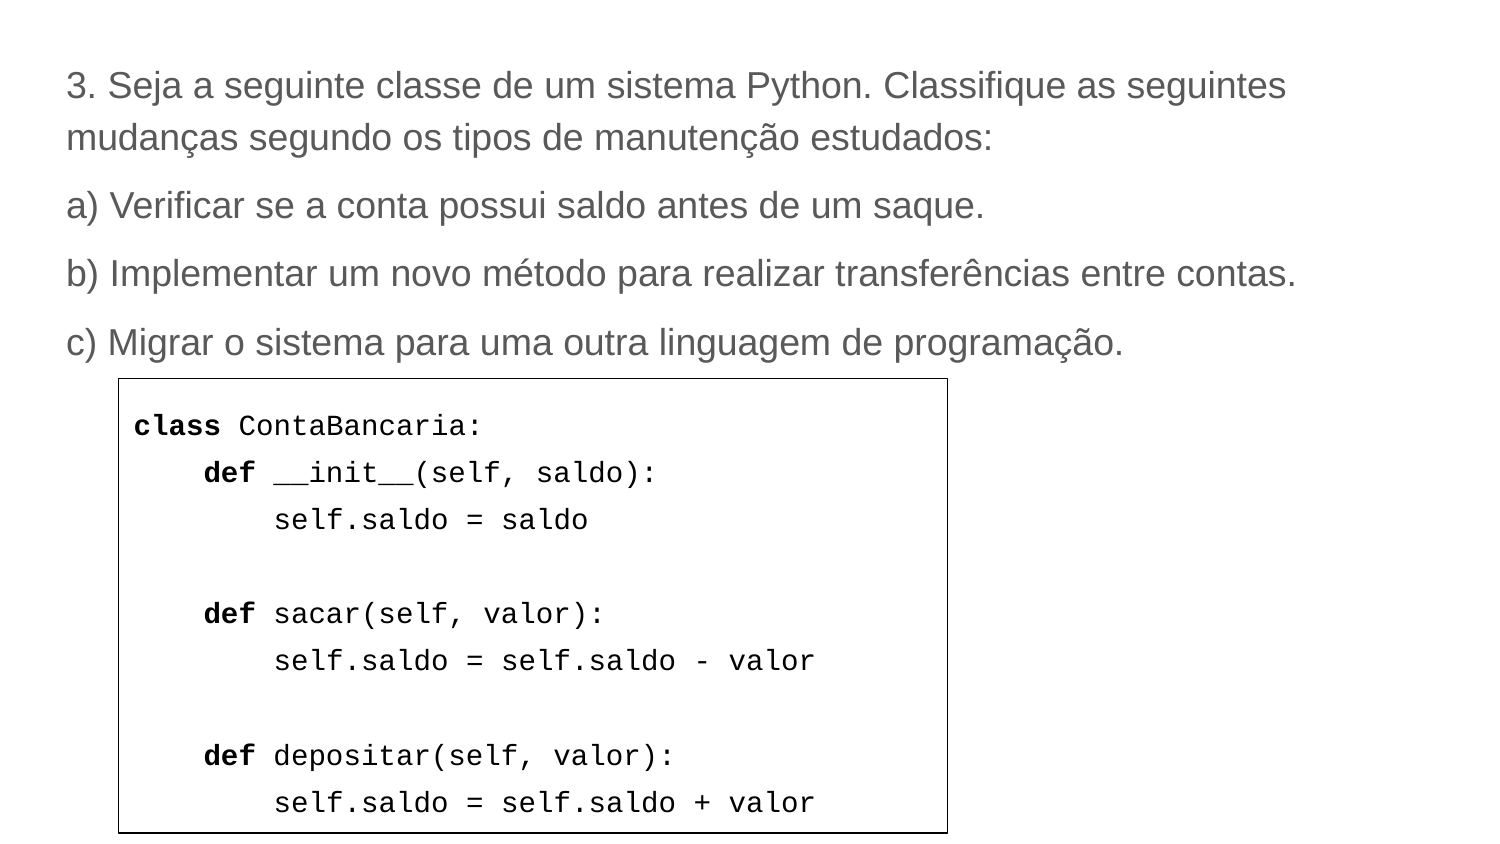

3. Seja a seguinte classe de um sistema Python. Classifique as seguintes mudanças segundo os tipos de manutenção estudados:
a) Verificar se a conta possui saldo antes de um saque.
b) Implementar um novo método para realizar transferências entre contas.
c) Migrar o sistema para uma outra linguagem de programação.

class ContaBancaria:
    def __init__(self, saldo):
        self.saldo = saldo

    def sacar(self, valor):
        self.saldo = self.saldo - valor

    def depositar(self, valor):
        self.saldo = self.saldo + valor